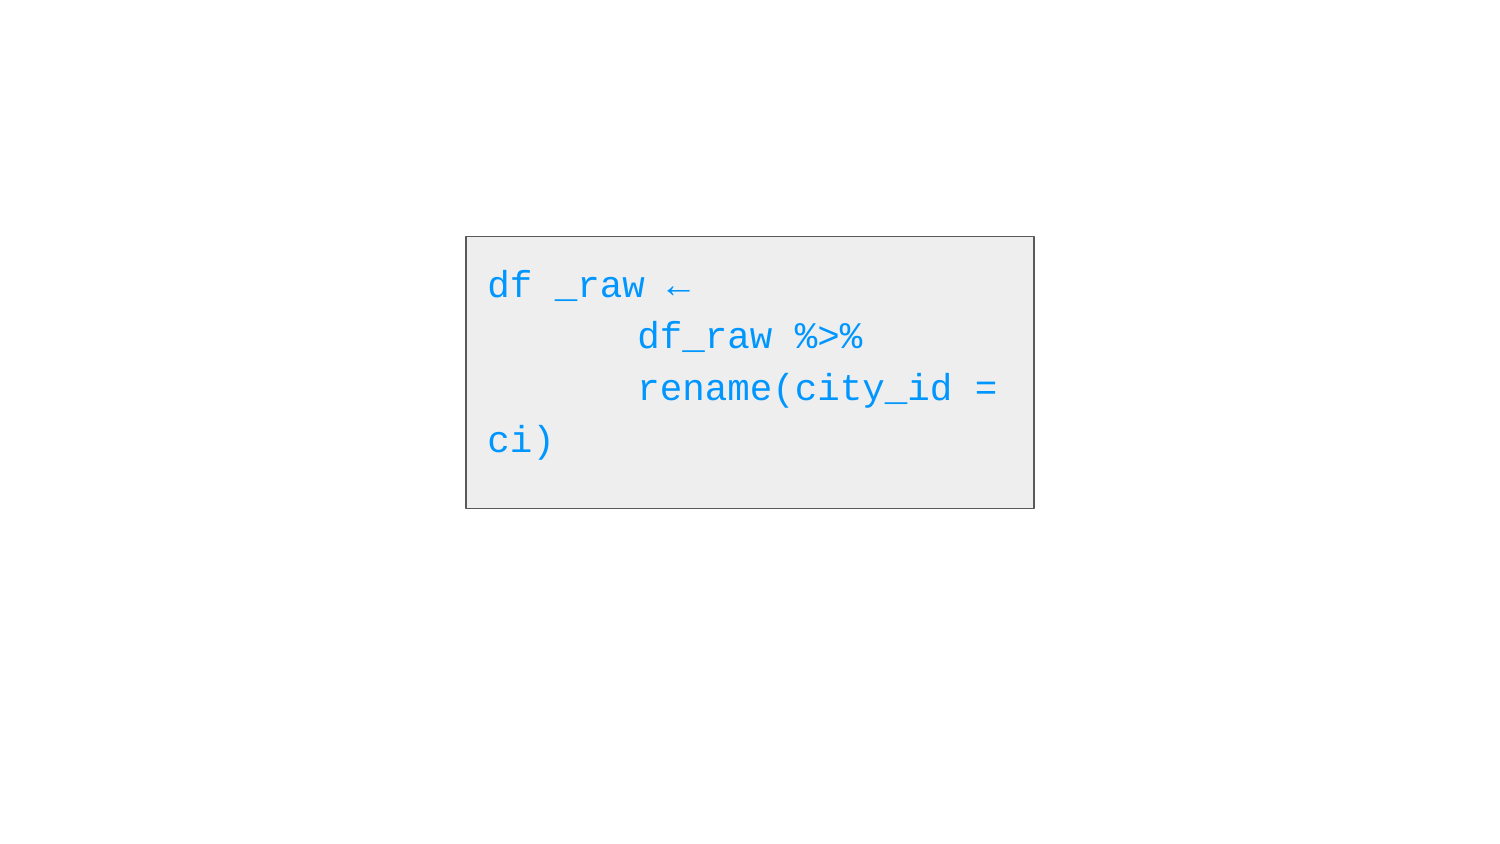

df _raw ←
	df_raw %>%
	rename(city_id = ci)